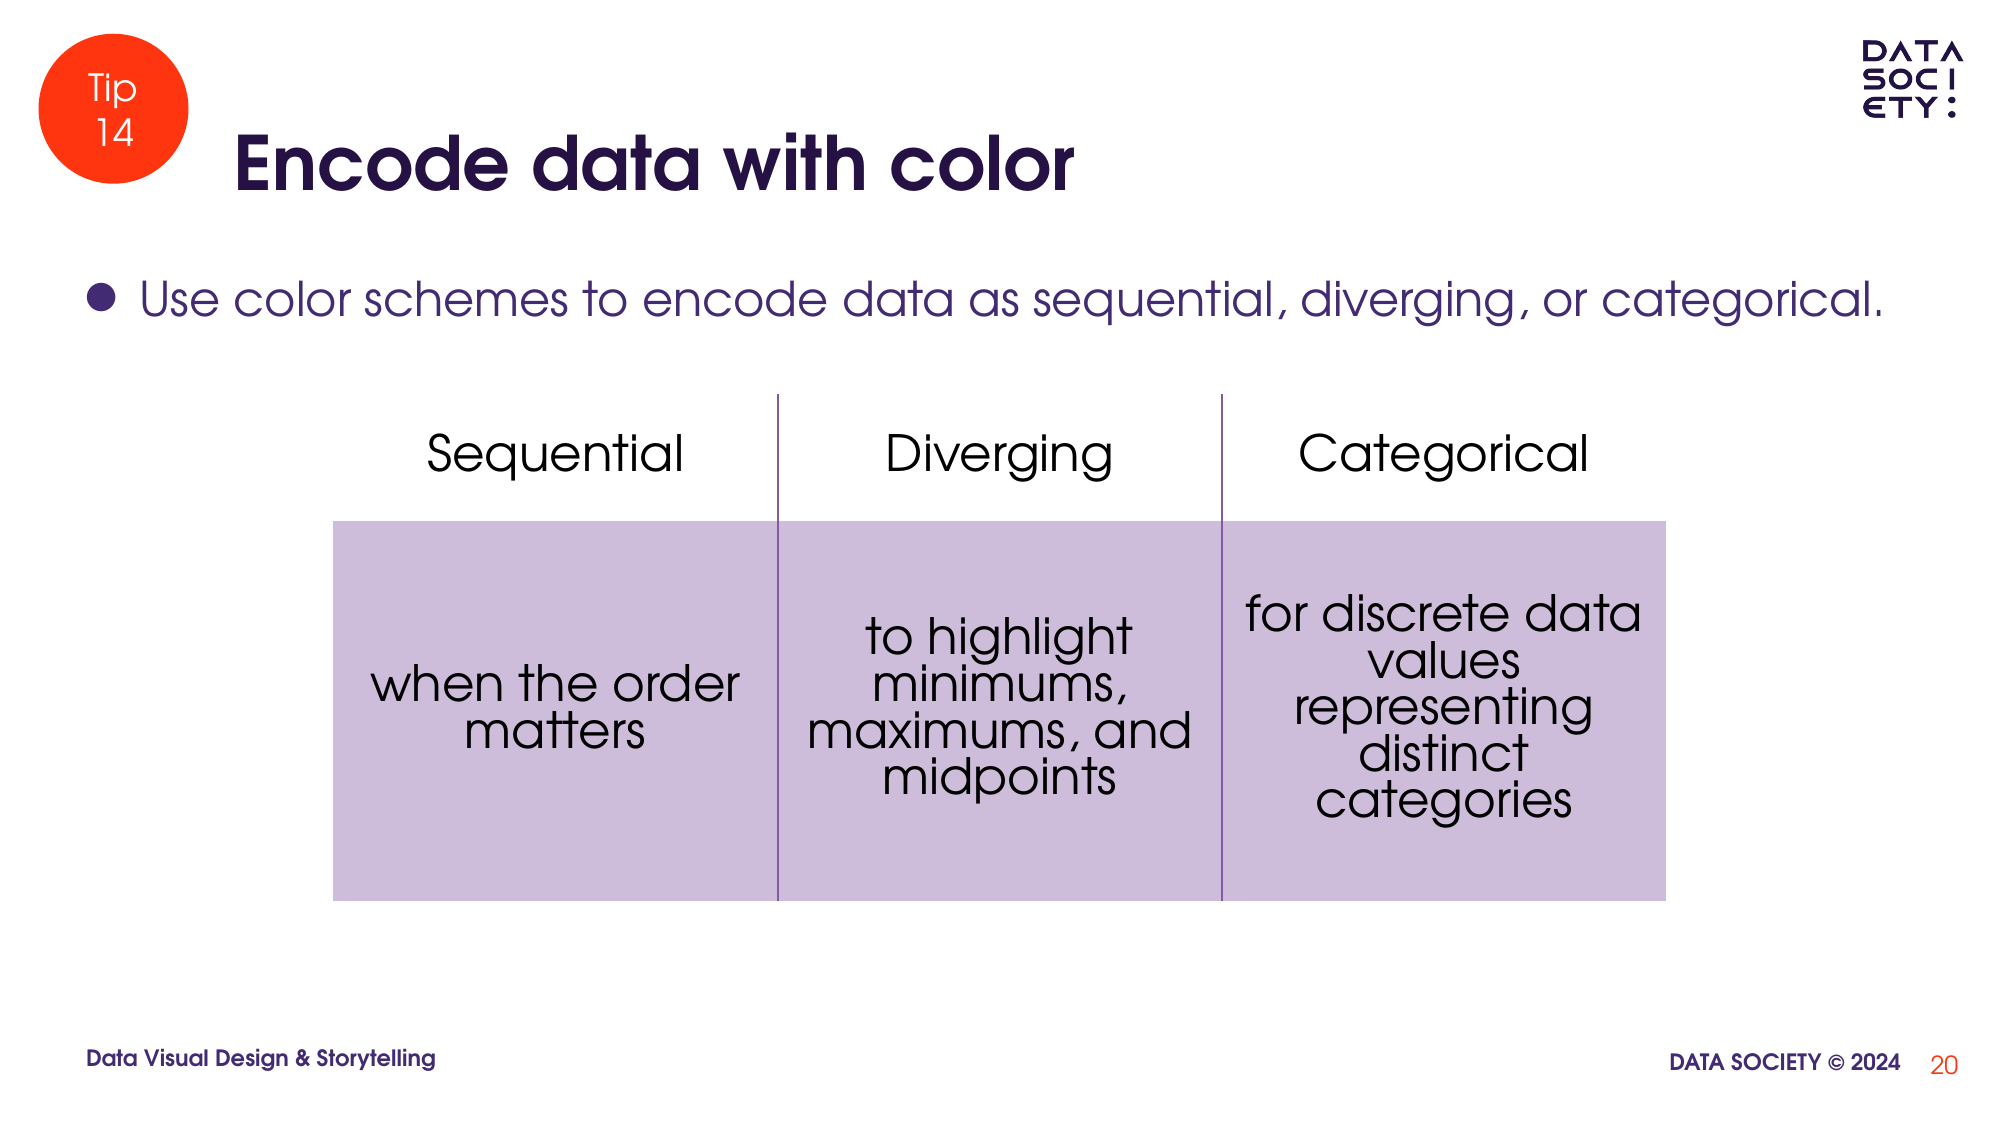

Tip 14
# Encode data with color
Use color schemes to encode data as sequential, diverging, or categorical.

| Sequential | Diverging | Categorical |
| --- | --- | --- |
| when the order matters | to highlight minimums, maximums, and midpoints | for discrete data values representing distinct categories |
20